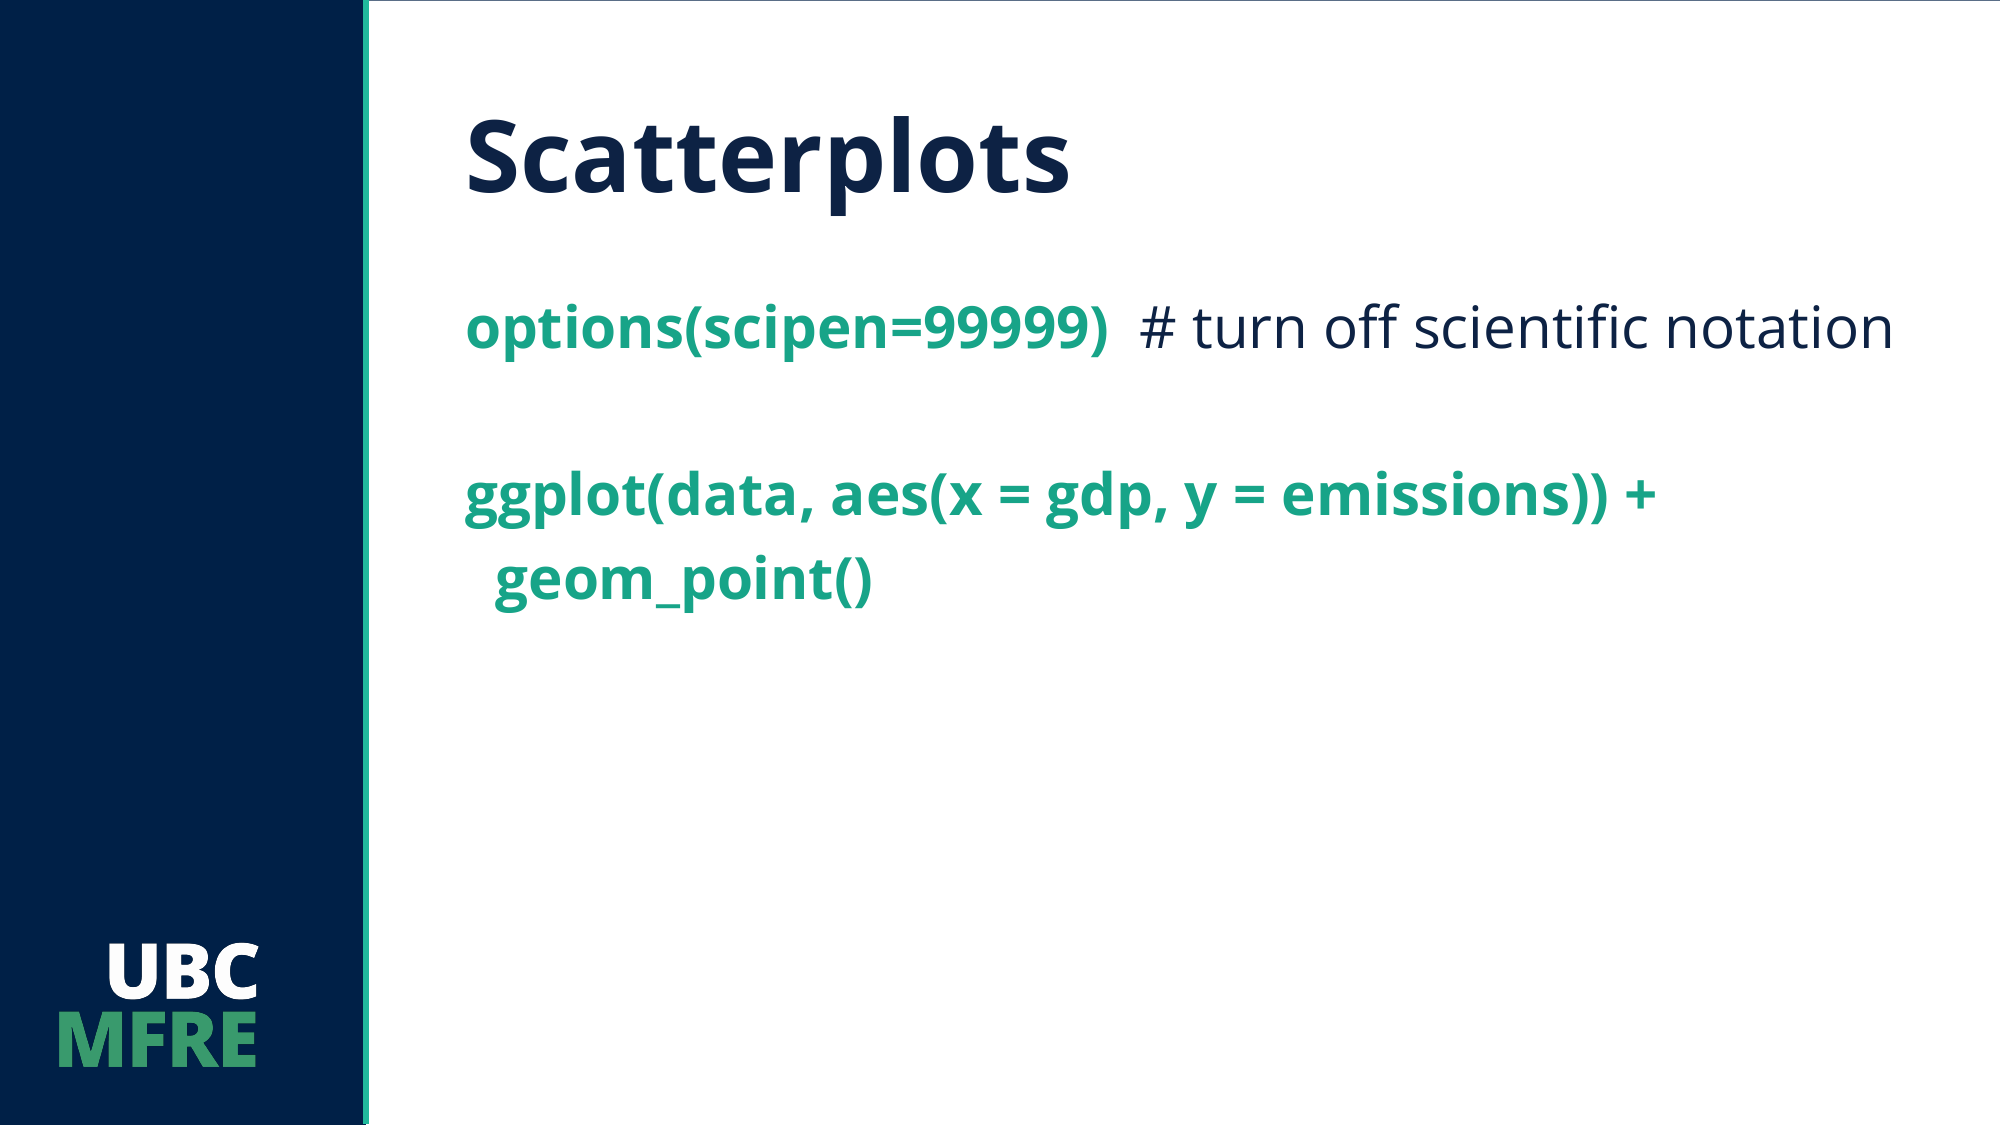

# Scatterplots
options(scipen=99999)  # turn off scientific notation

ggplot(data, aes(x = gdp, y = emissions)) +
  geom_point()